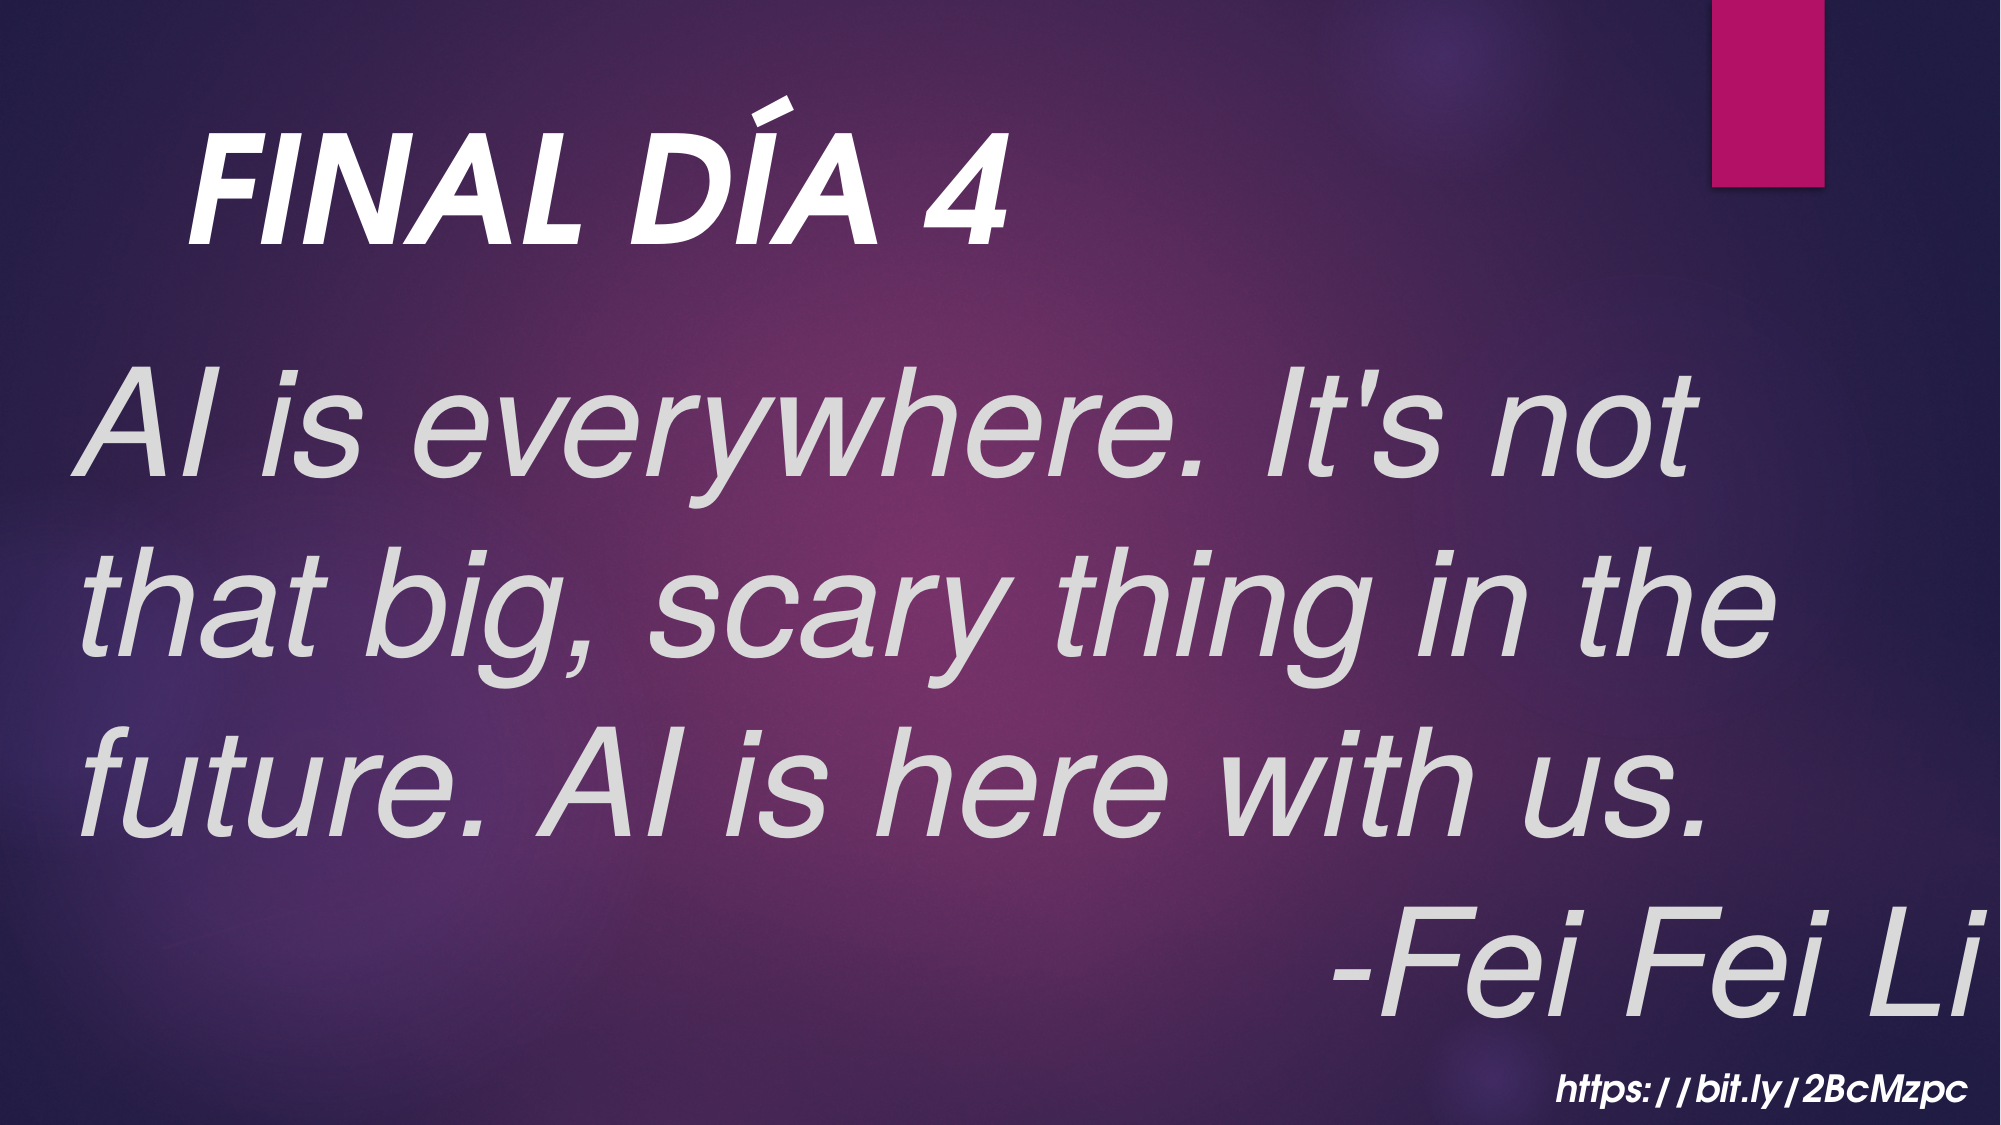

FINAL DÍA 4

AI is everywhere. It's not that big, scary thing in the future. AI is here with us.
-Fei Fei Li
https://bit.ly/2BcMzpc